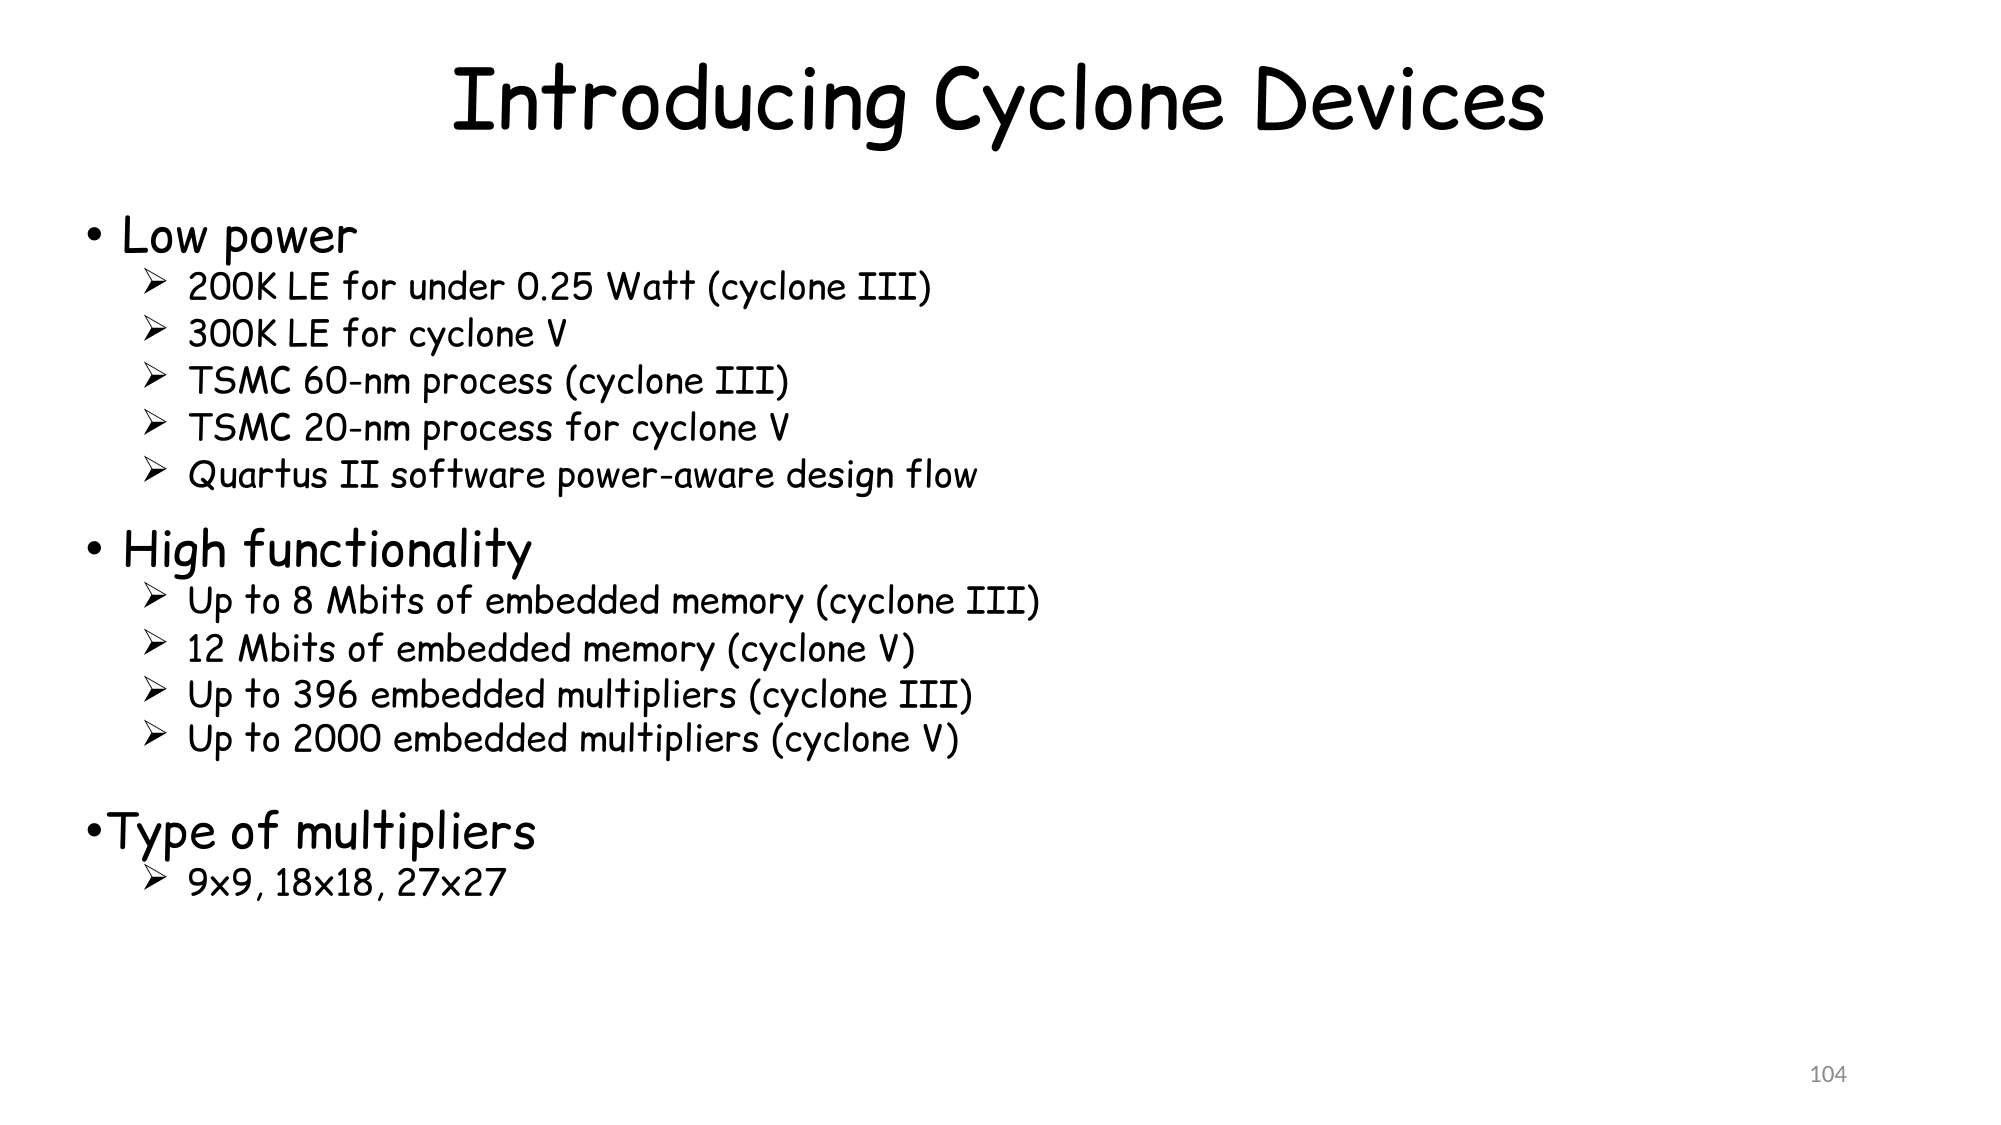

# Introducing Cyclone Devices
Low power
200K LE for under 0.25 Watt (cyclone III)
300K LE for cyclone V
TSMC 60-nm process (cyclone III)
TSMC 20-nm process for cyclone V
Quartus II software power-aware design flow
High functionality
Up to 8 Mbits of embedded memory (cyclone III)
12 Mbits of embedded memory (cyclone V)
Up to 396 embedded multipliers (cyclone III)
Up to 2000 embedded multipliers (cyclone V)

Type of multipliers
9x9, 18x18, 27x27

104